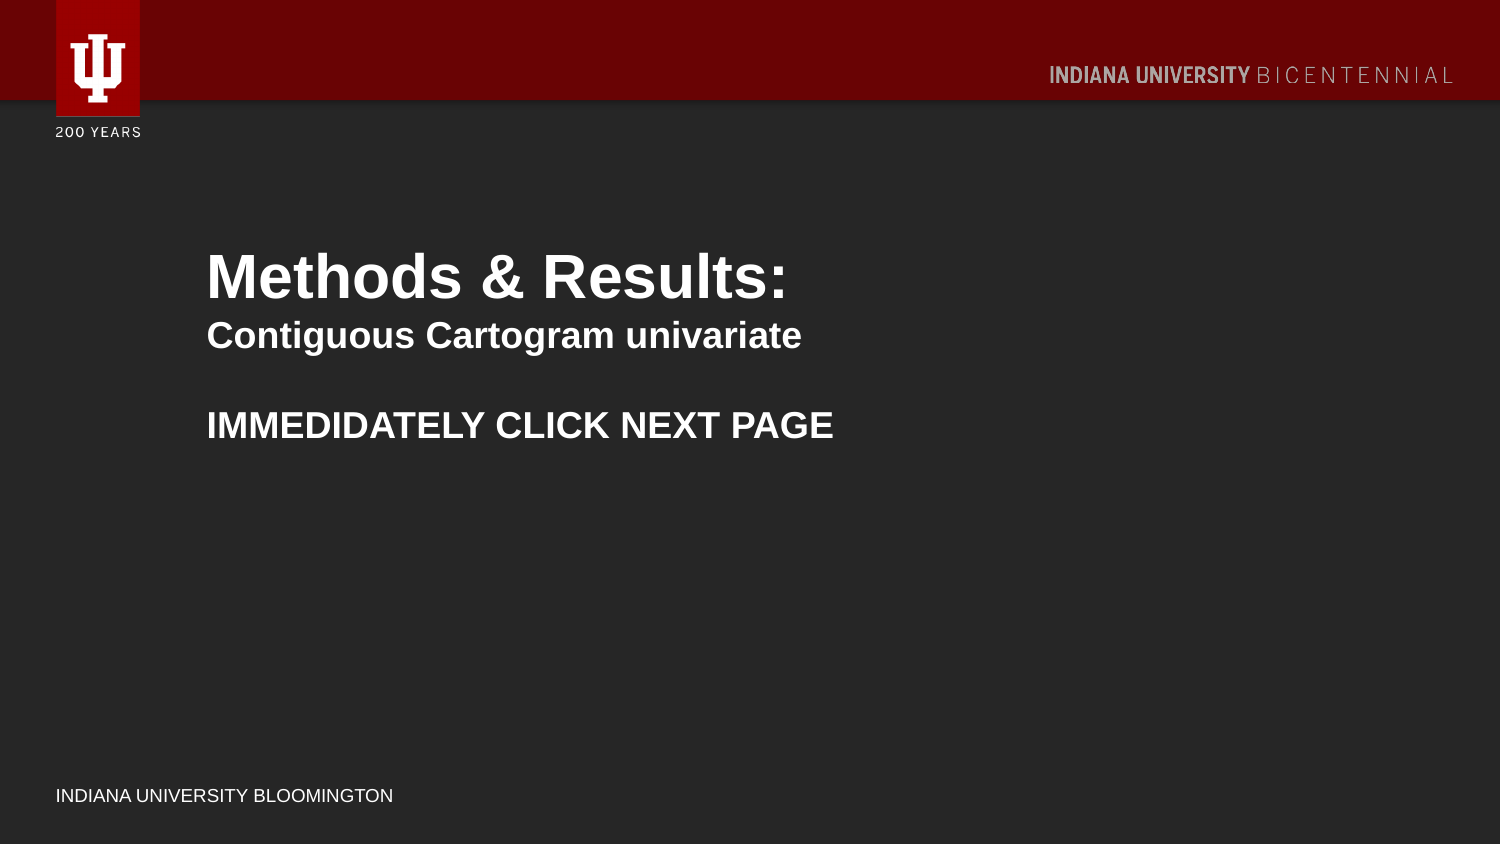

# Methods & Results: Contiguous Cartogram univariate IMMEDIDATELY CLICK NEXT PAGE